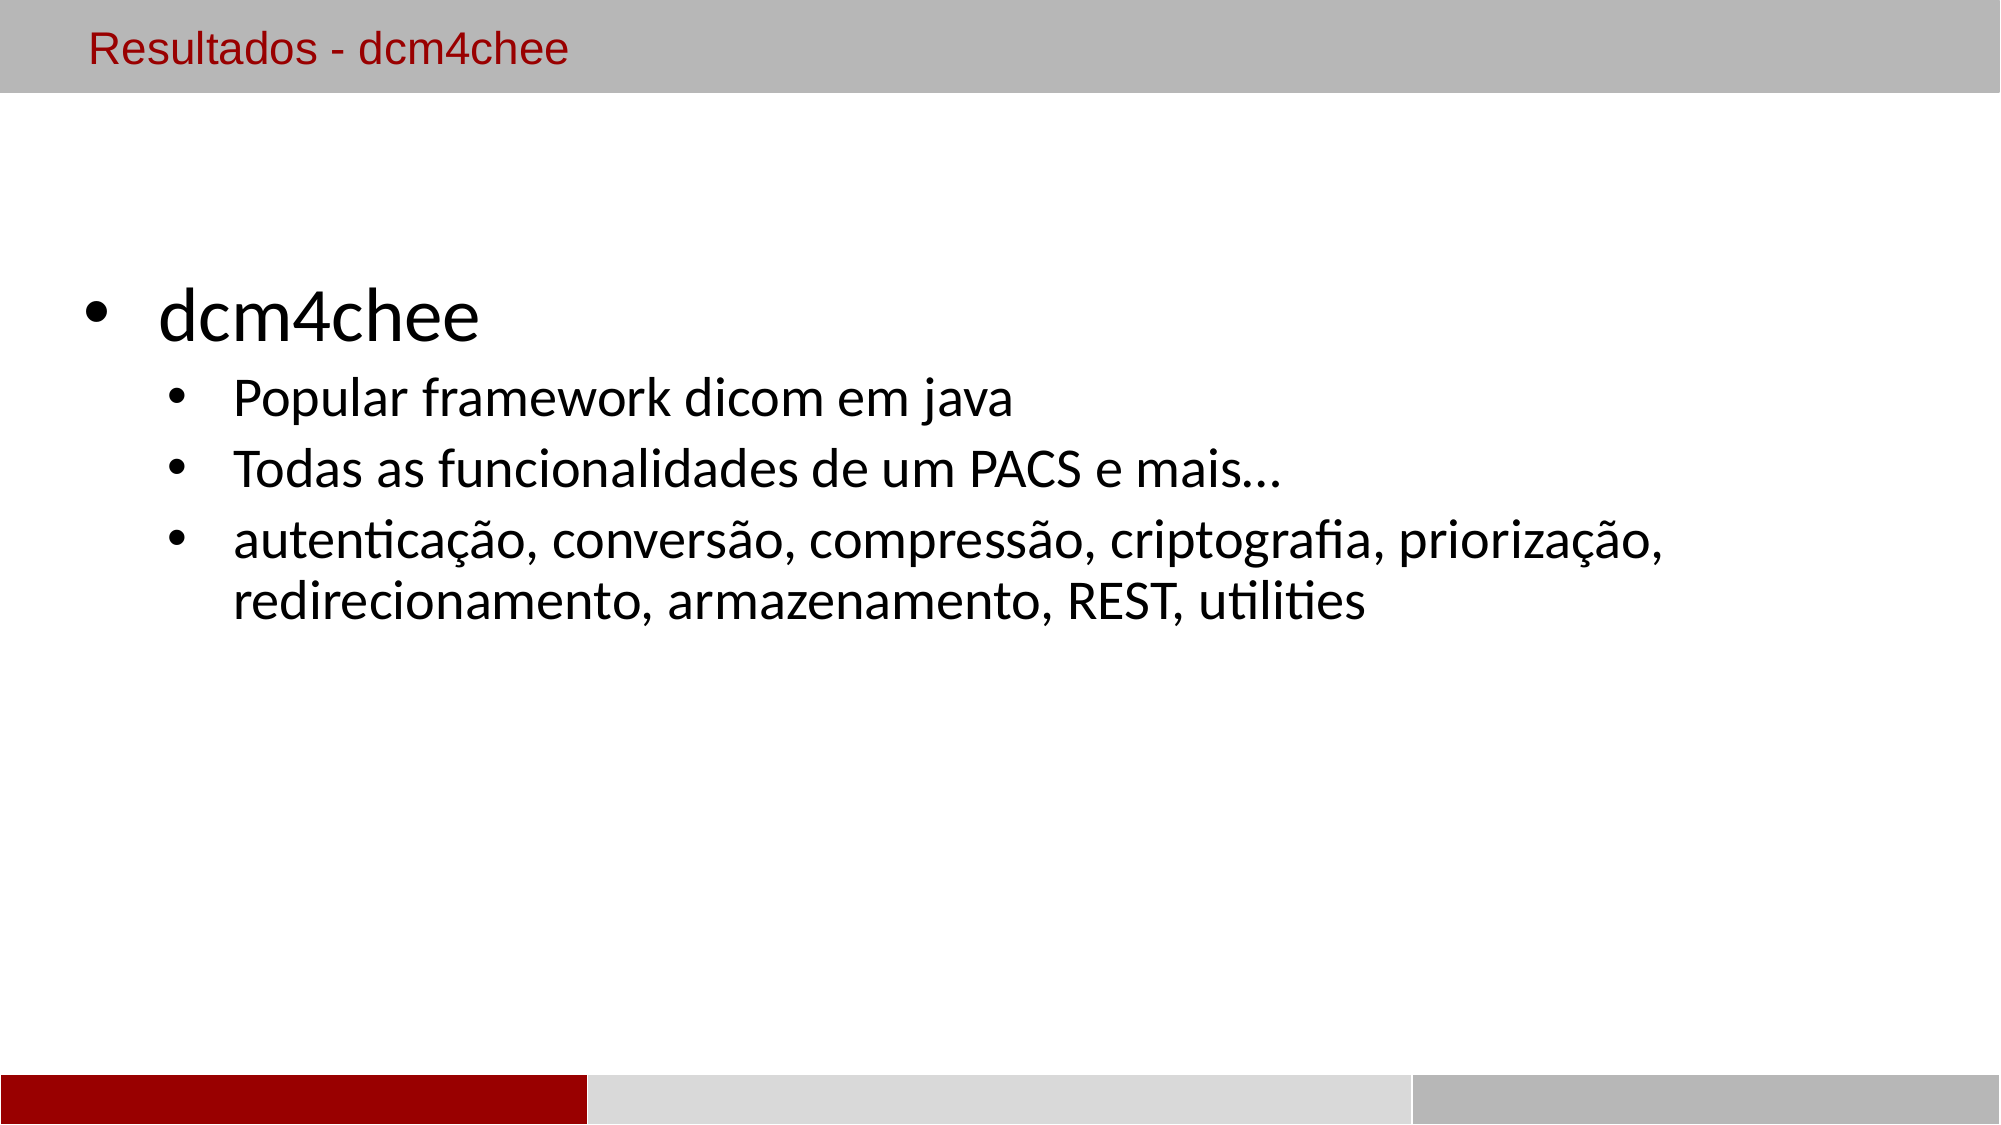

Resultados - dcm4chee

dcm4chee
Popular framework dicom em java
Todas as funcionalidades de um PACS e mais…
autenticação, conversão, compressão, criptografia, priorização, redirecionamento, armazenamento, REST, utilities